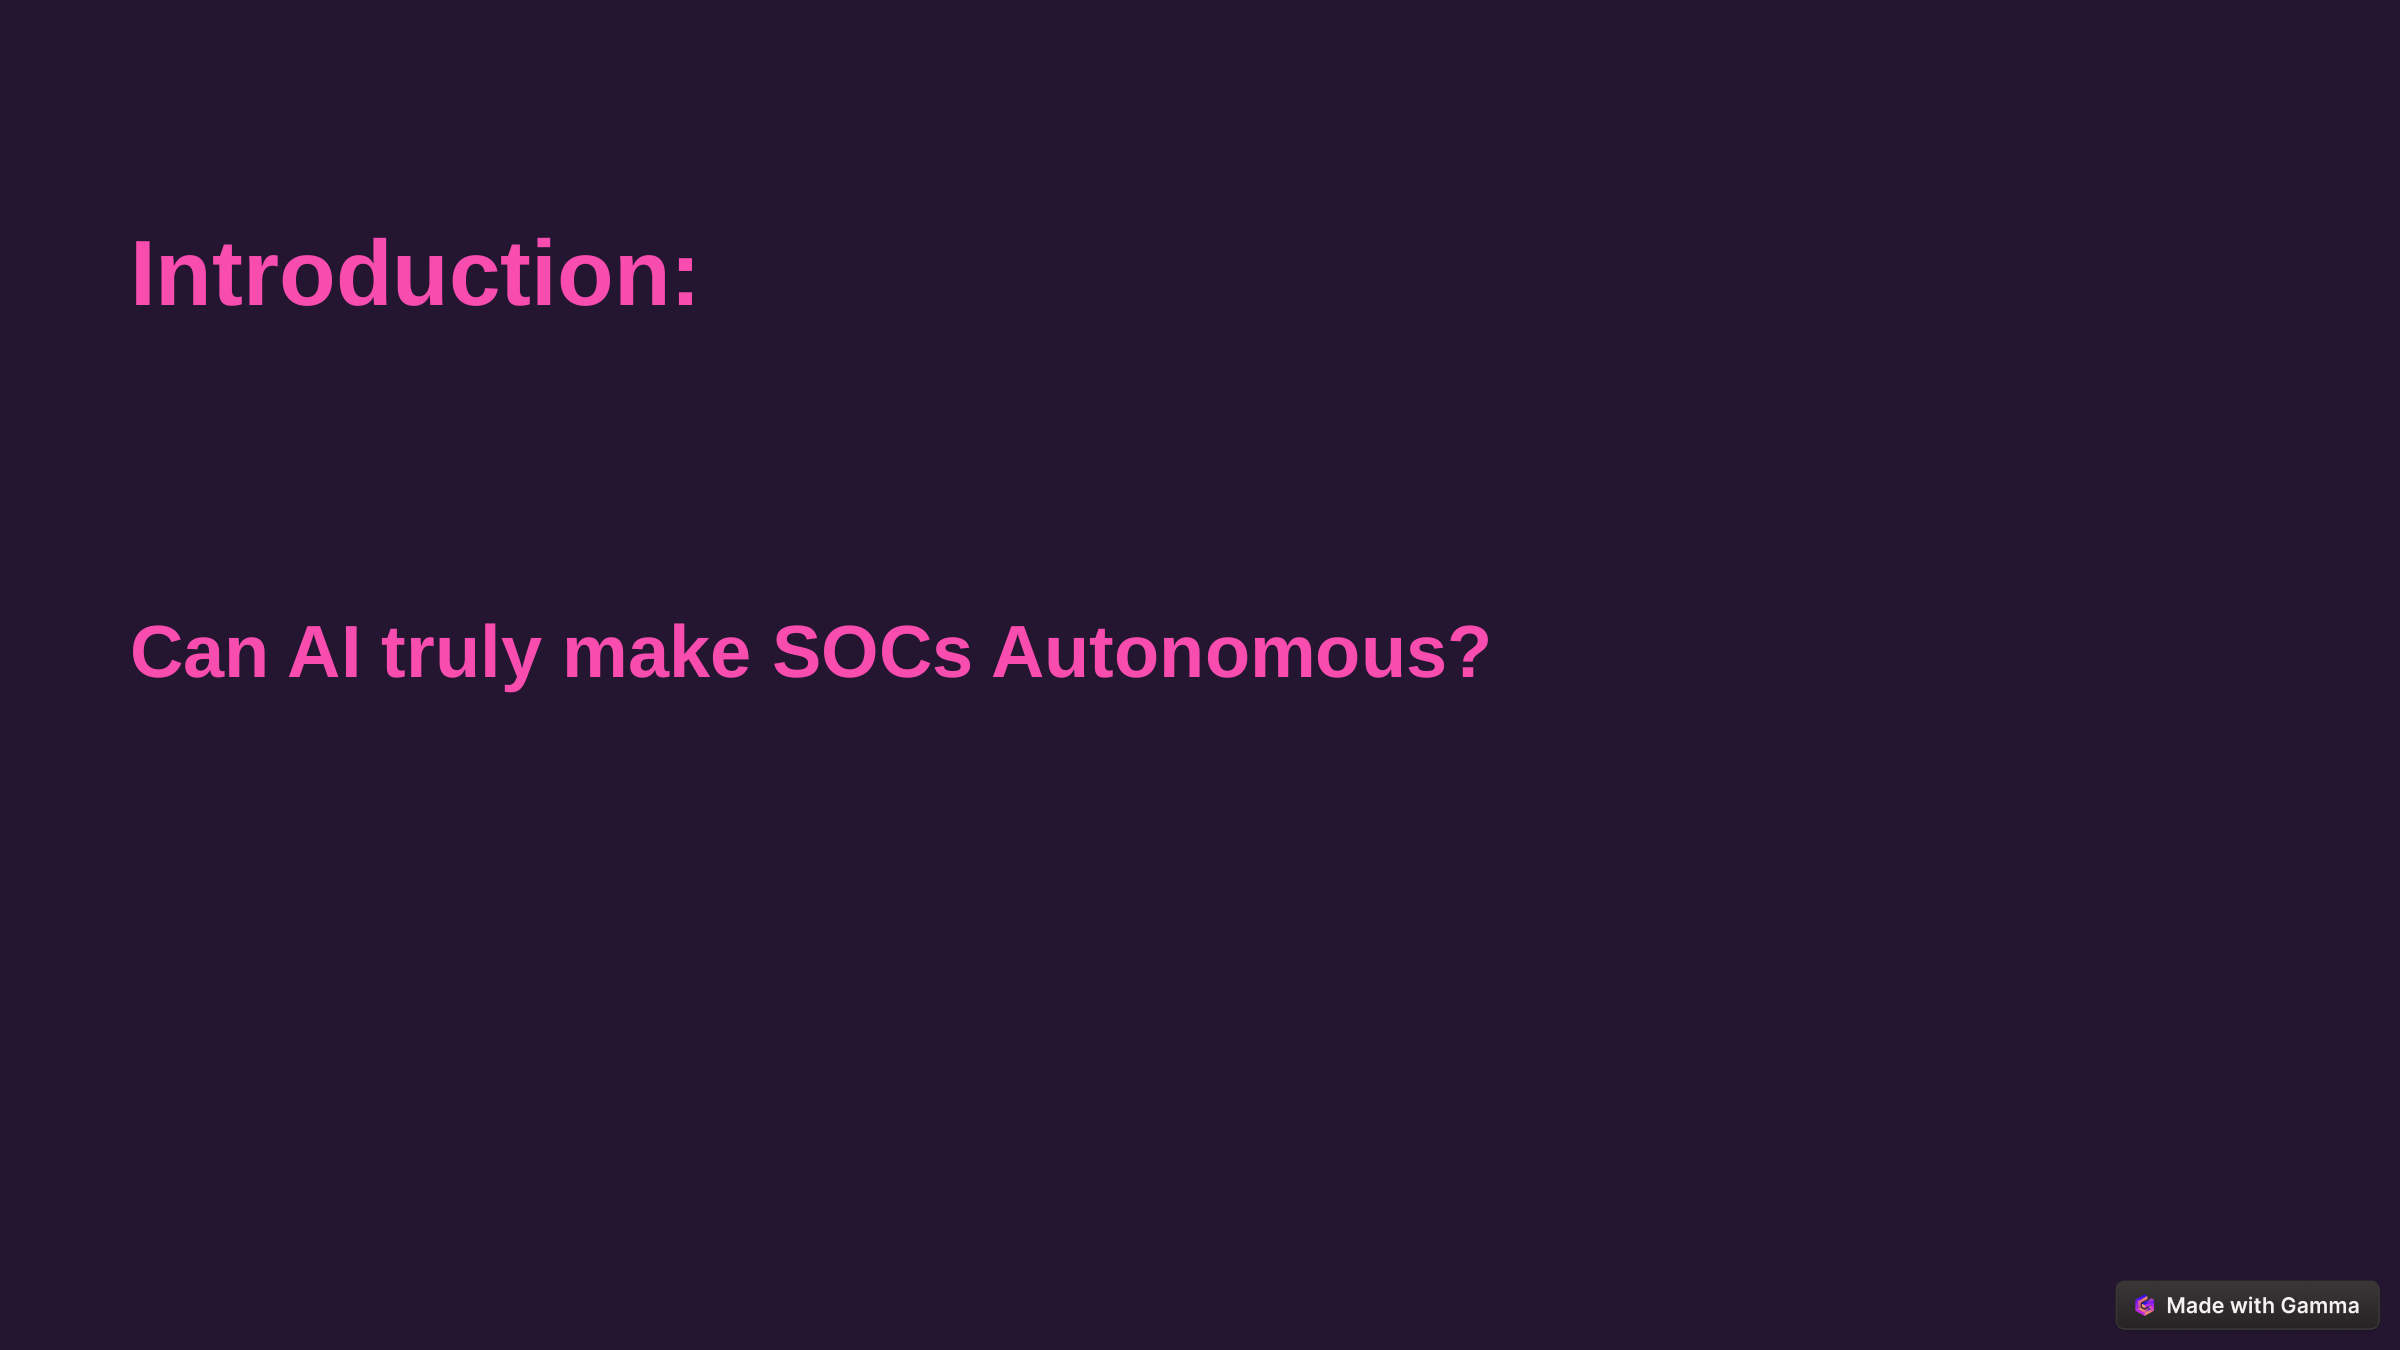

Introduction:

Can AI truly make SOCs Autonomous?